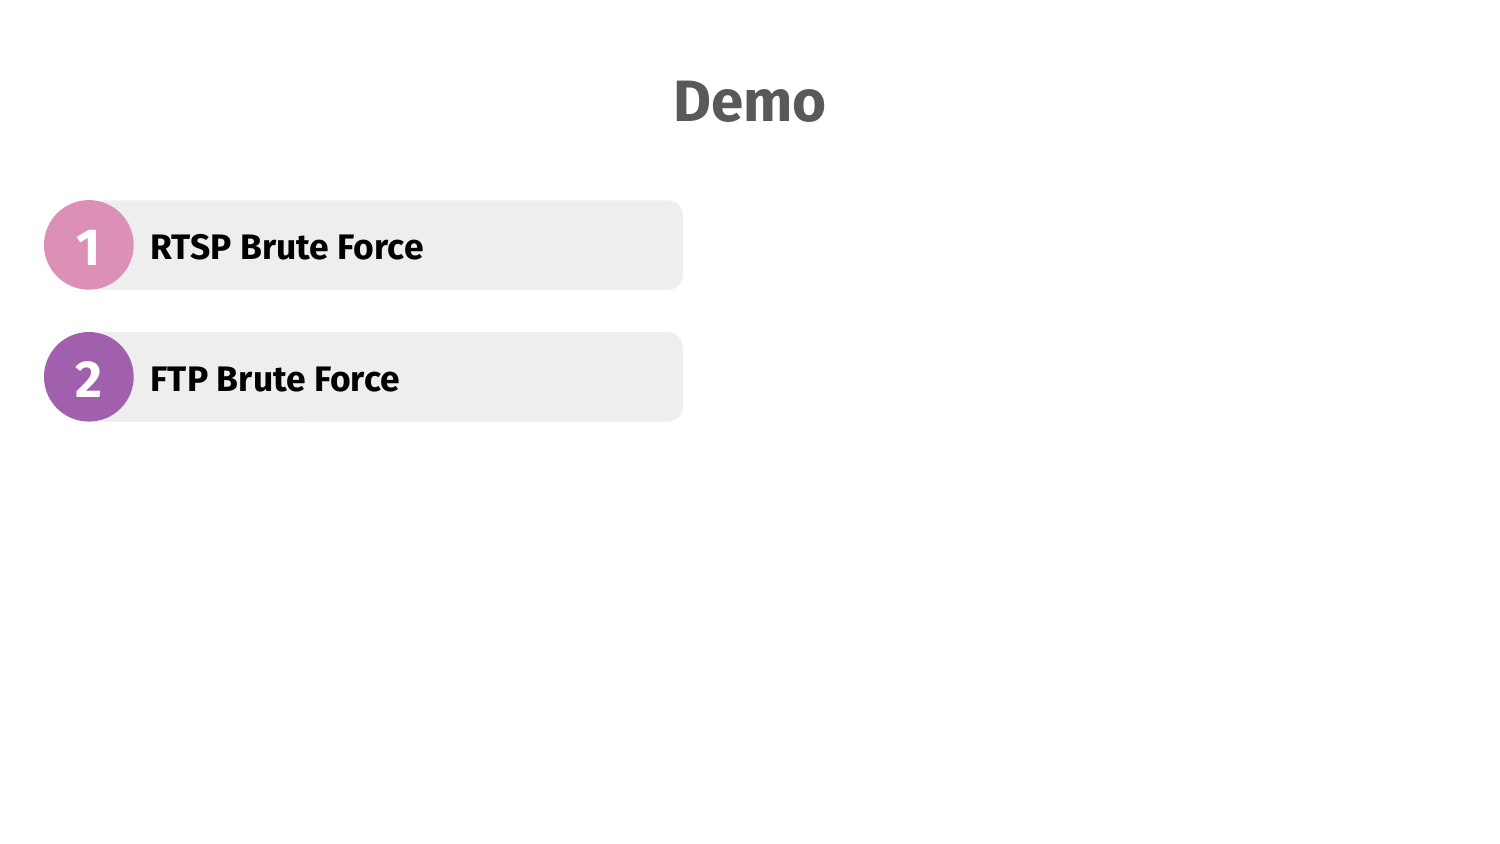

# Demo
1
   RTSP Brute Force
2
   FTP Brute Force